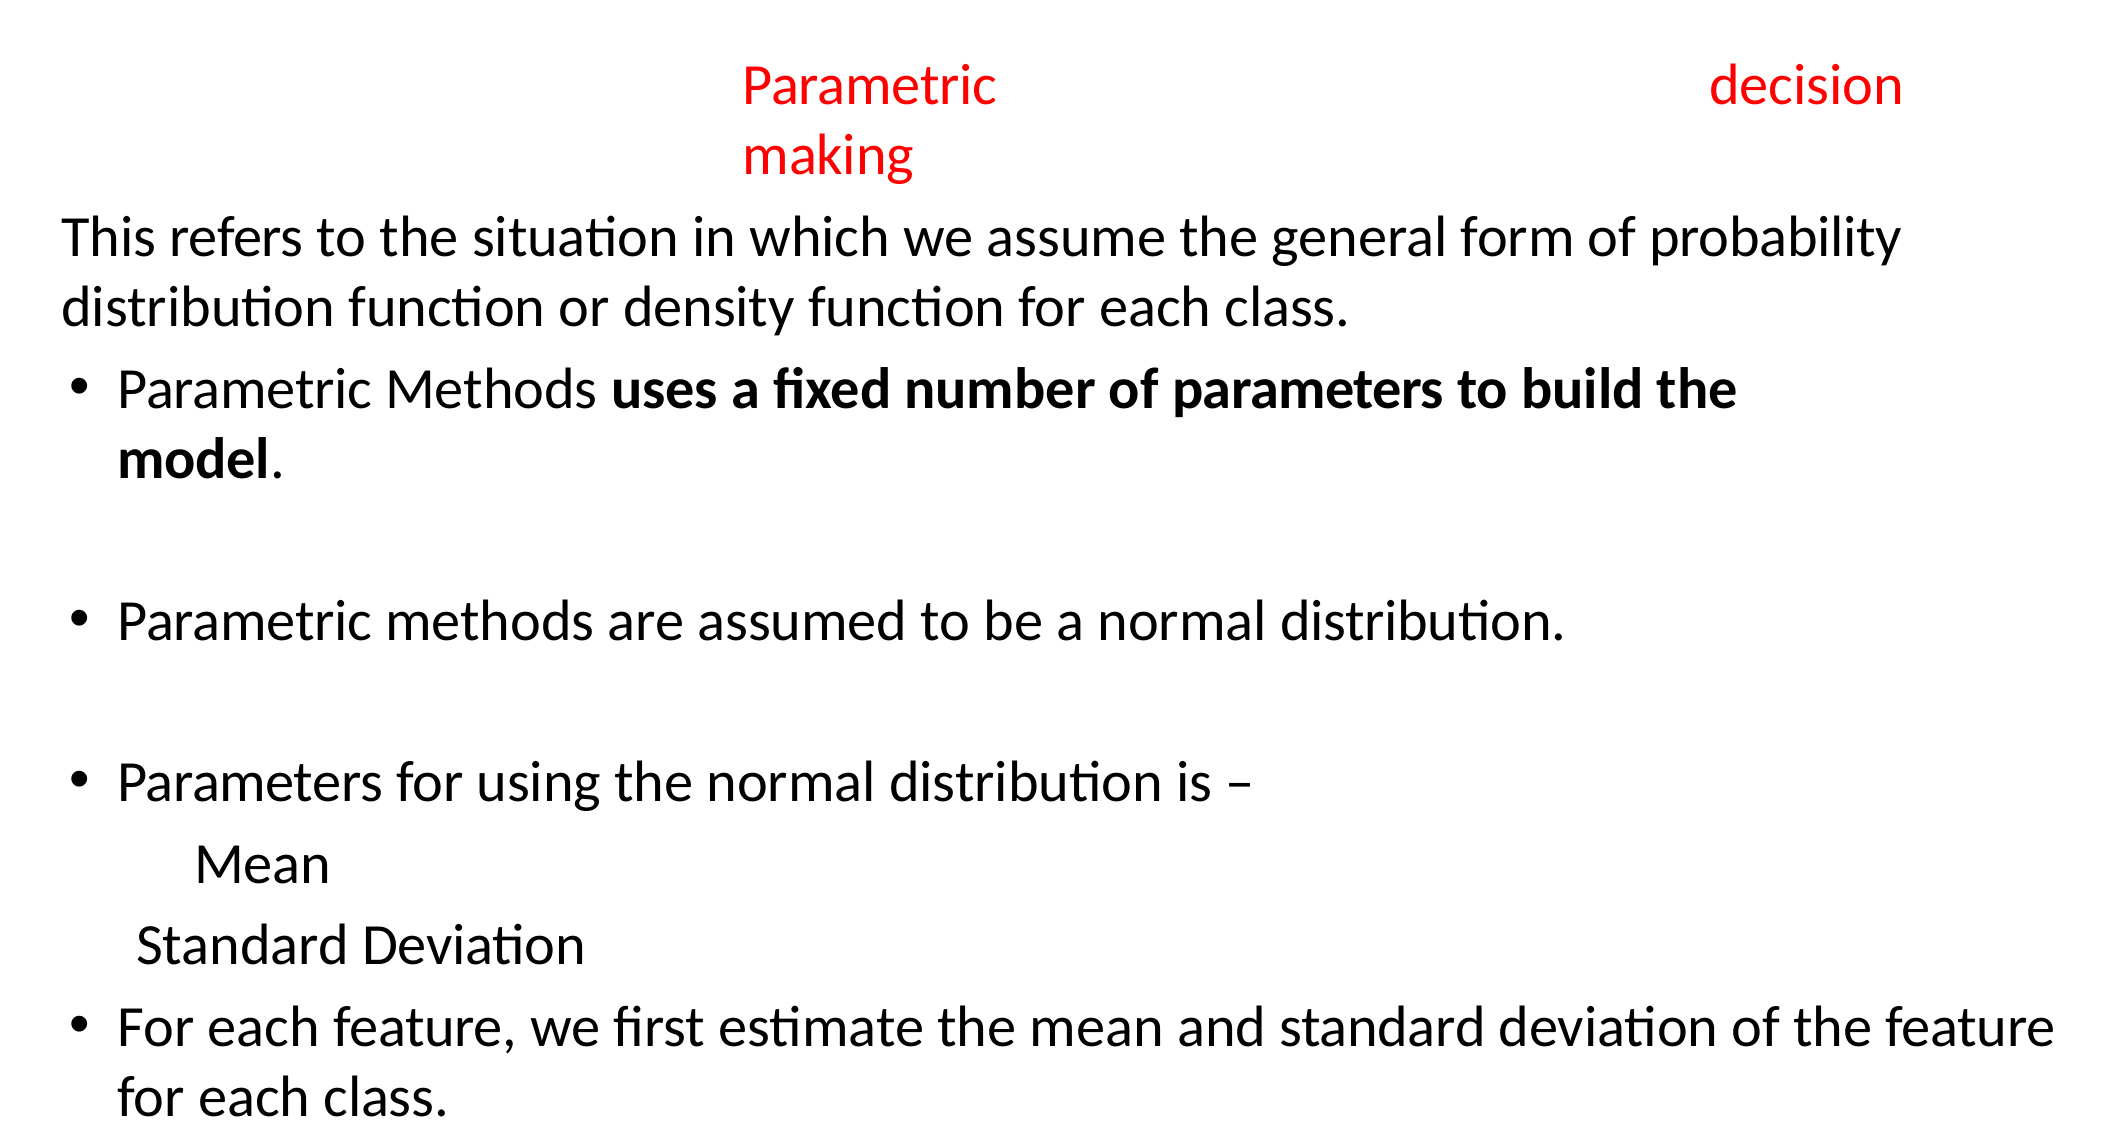

Parametric	decision making
This refers to the situation in which we assume the general form of probability distribution function or density function for each class.
Parametric Methods uses a fixed number of parameters to build the model.

Parametric methods are assumed to be a normal distribution.

Parameters for using the normal distribution is – 	Mean
Standard Deviation
For each feature, we first estimate the mean and standard deviation of the feature for each class.